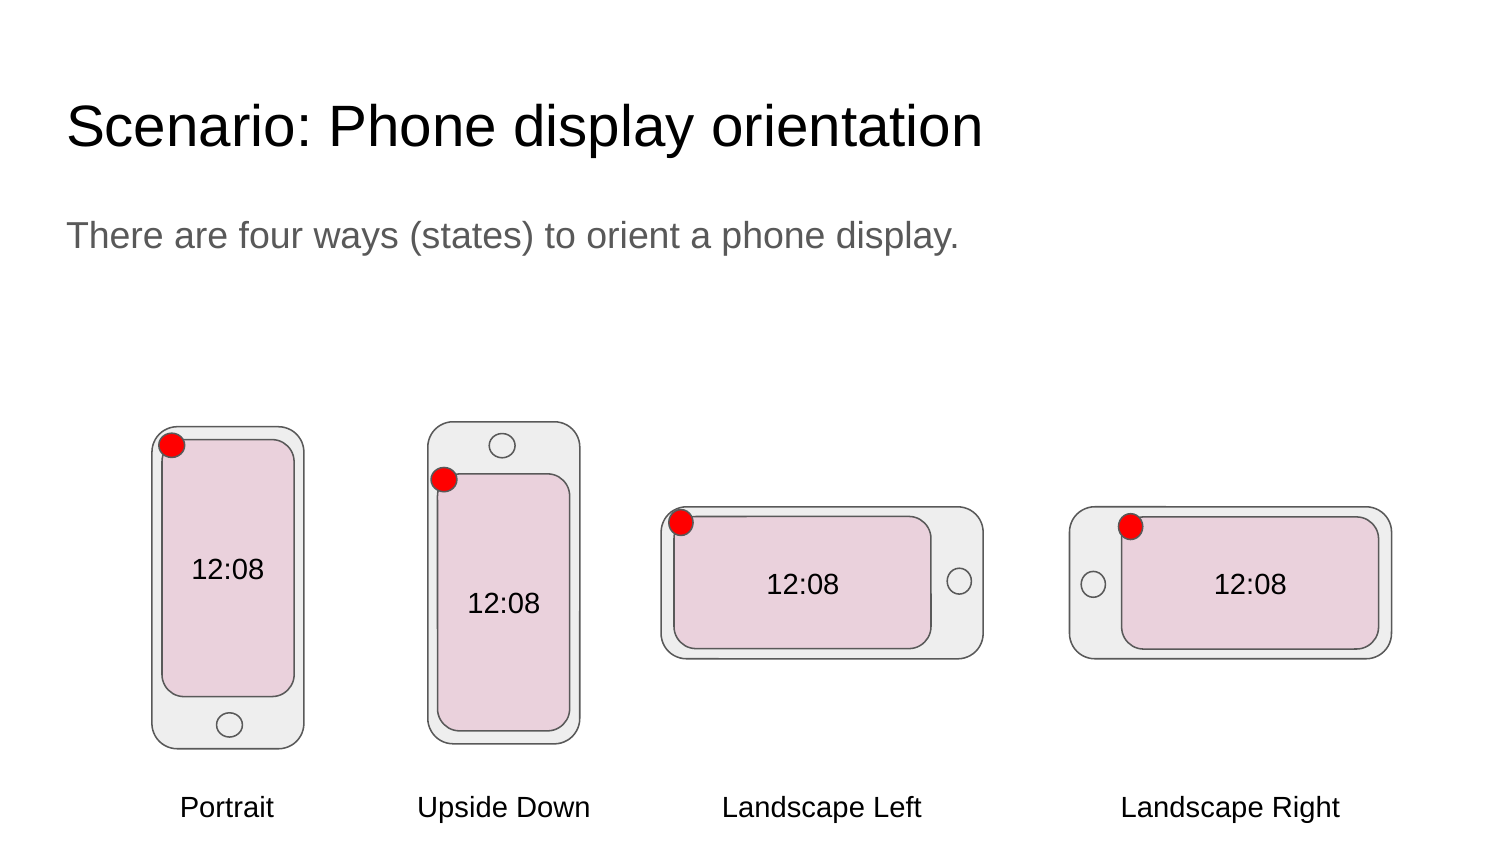

# Scenario: Phone display orientation
There are four ways (states) to orient a phone display.

12:08
12:08
12:08
12:08
Portrait
Upside Down
Landscape Left
Landscape Right